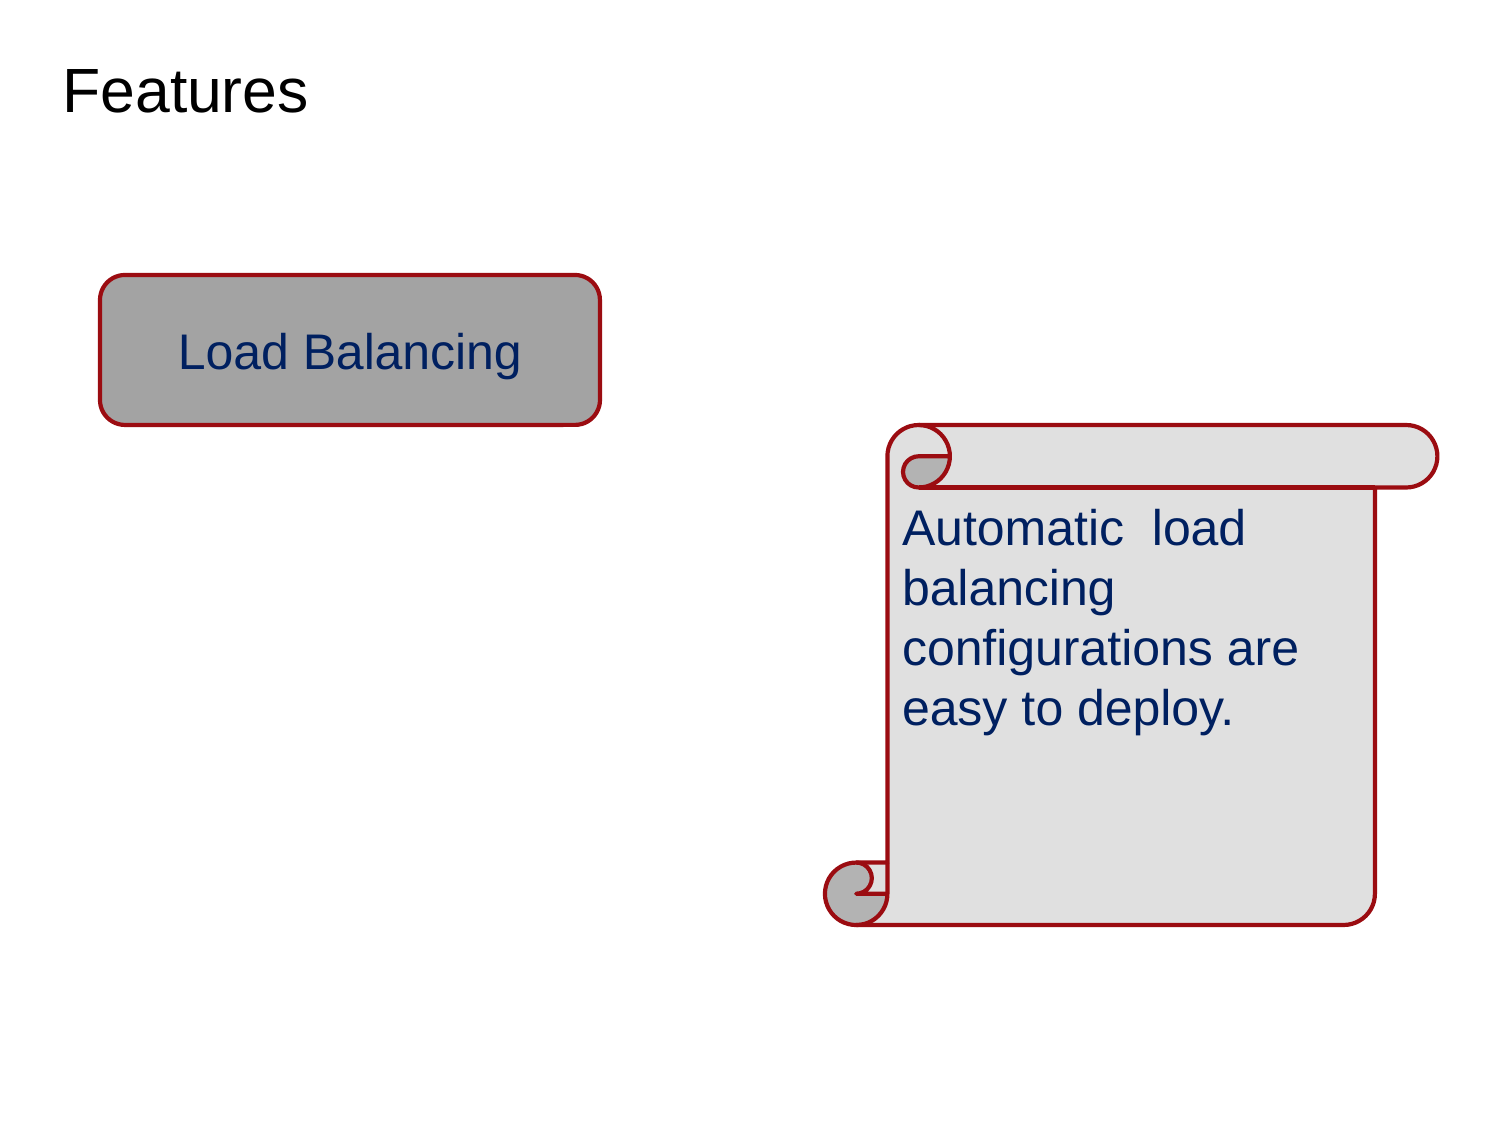

# Features
Load Balancing
Automatic  load balancing configurations are easy to deploy.